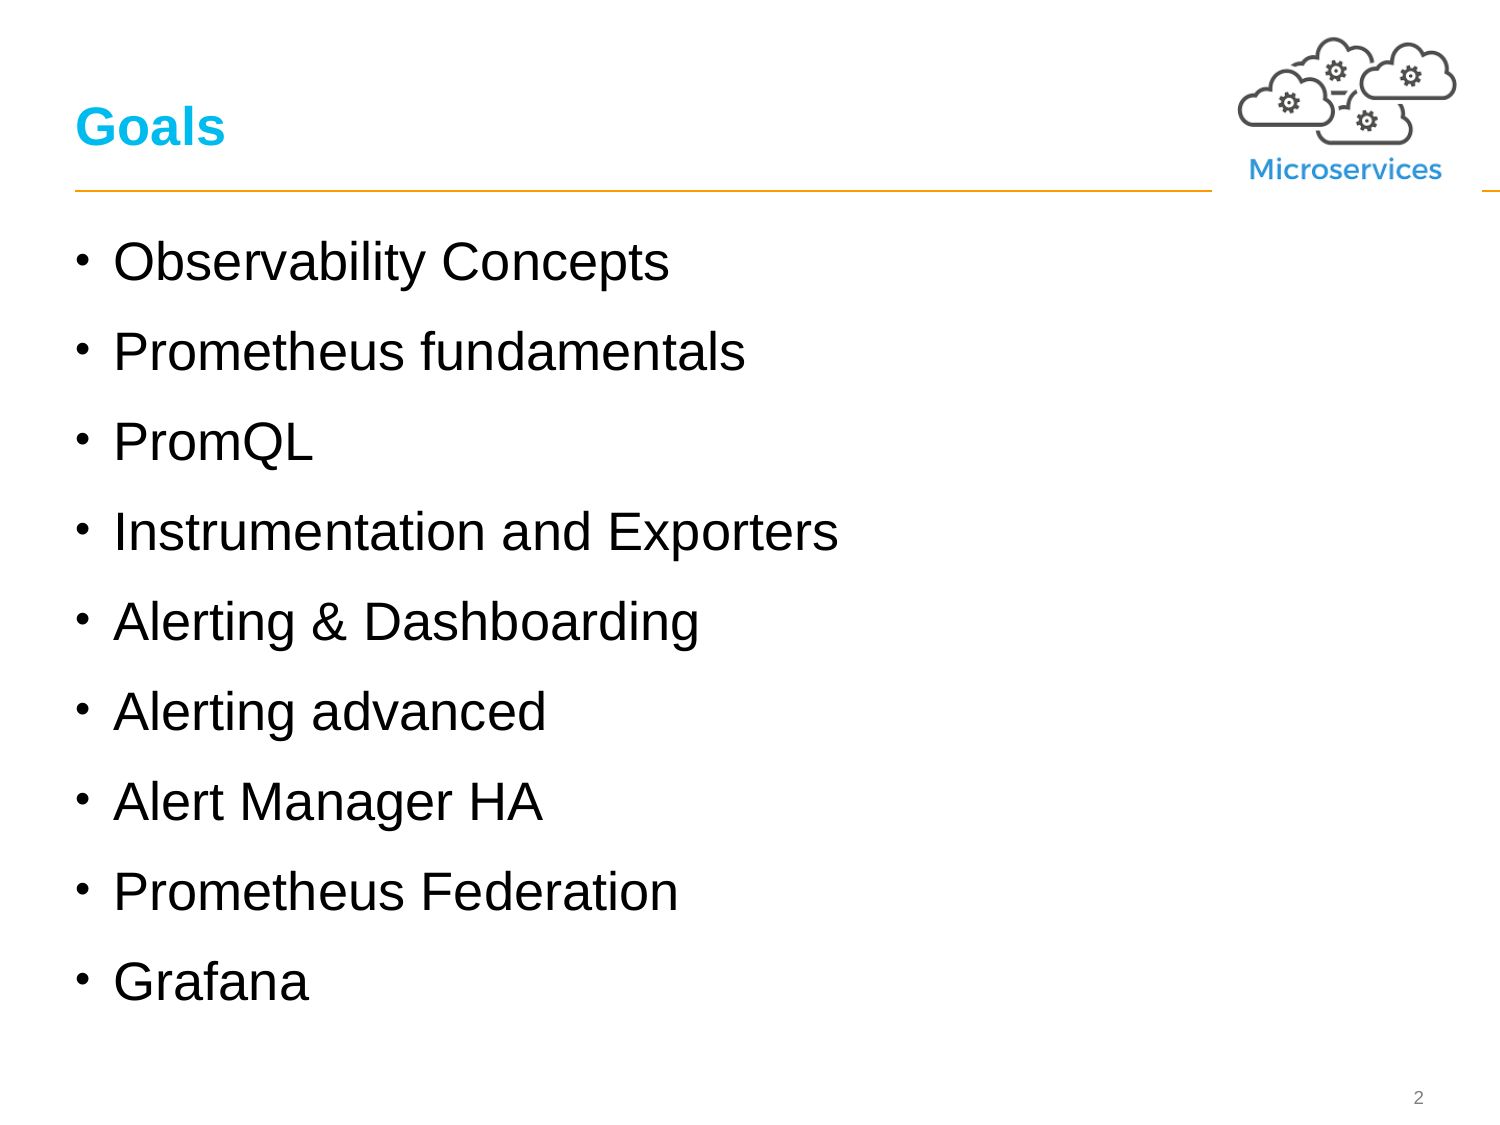

# Goals
Observability Concepts
Prometheus fundamentals
PromQL
Instrumentation and Exporters
Alerting & Dashboarding
Alerting advanced
Alert Manager HA
Prometheus Federation
Grafana